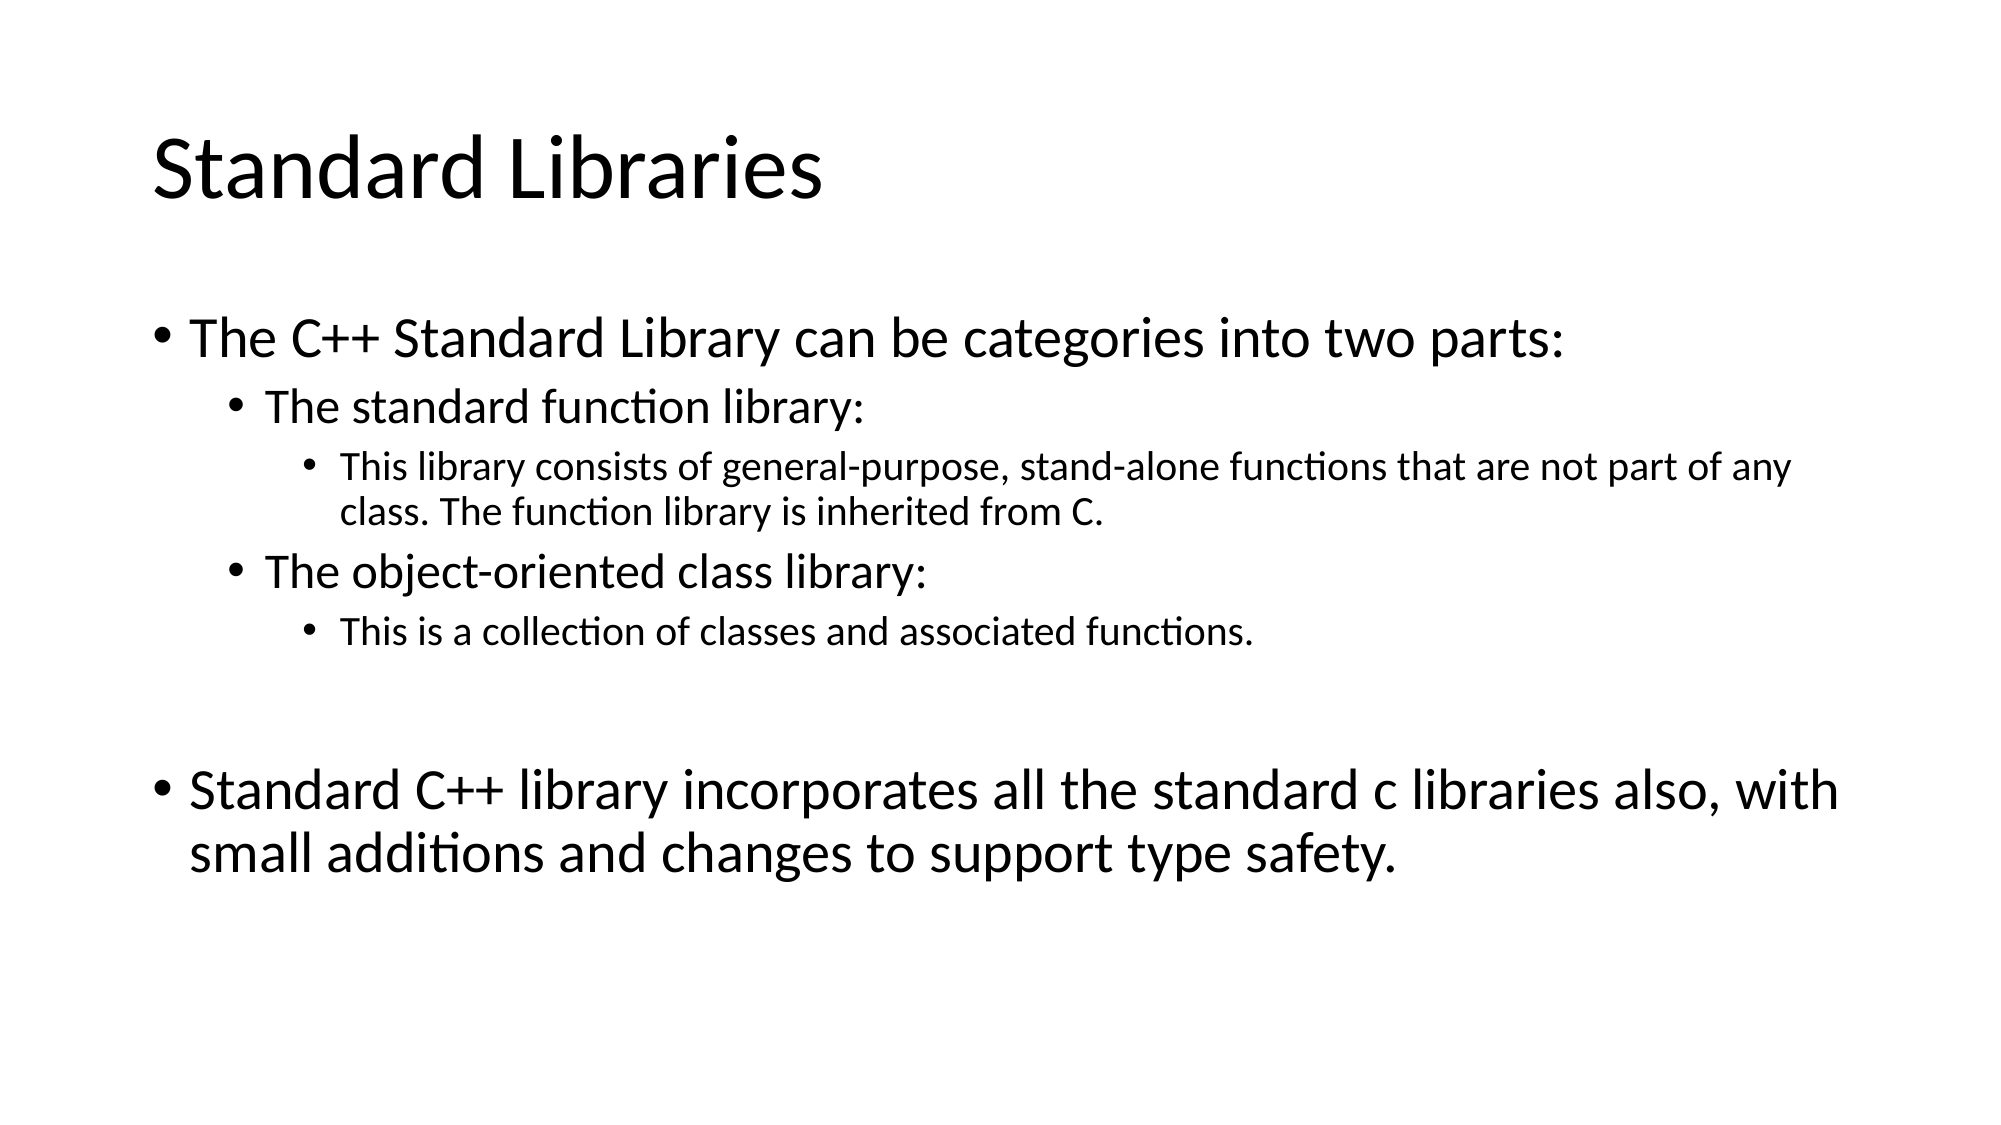

# Standard Libraries
The C++ Standard Library can be categories into two parts:
The standard function library:
This library consists of general-purpose, stand-alone functions that are not part of any class. The function library is inherited from C.
The object-oriented class library:
This is a collection of classes and associated functions.

Standard C++ library incorporates all the standard c libraries also, with small additions and changes to support type safety.